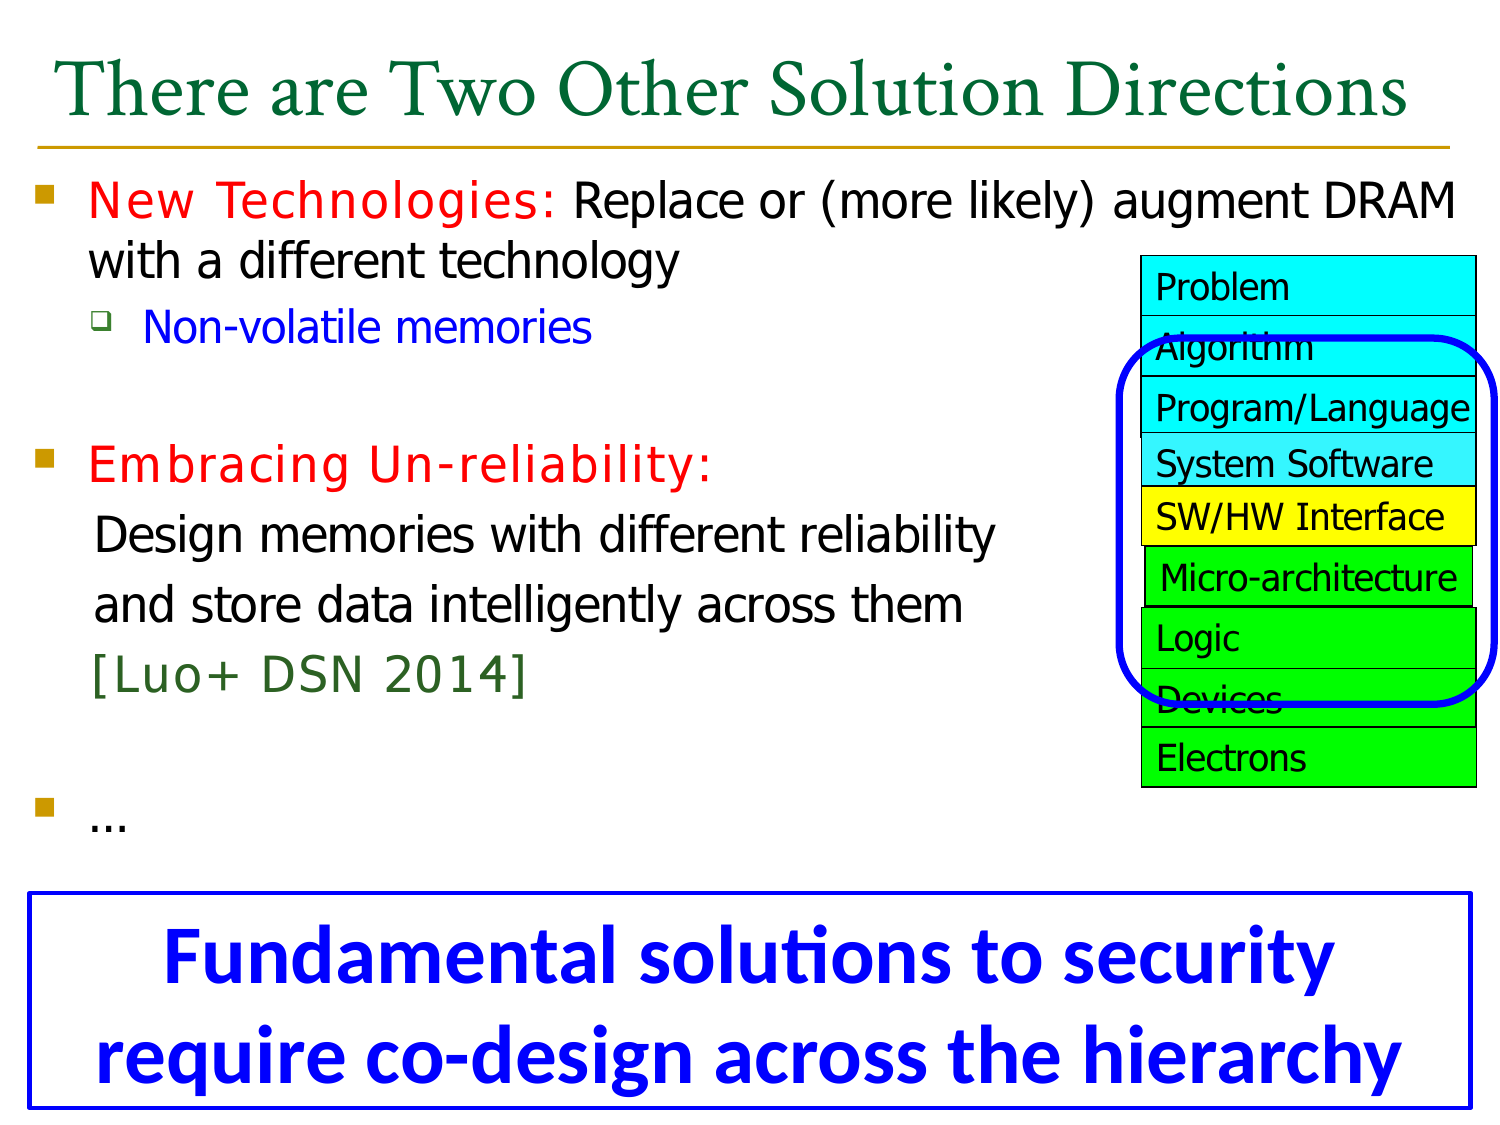

# There are Two Other Solution Directions
New Technologies: Replace or (more likely) augment DRAM with a different technology
Non-volatile memories

Embracing Un-reliability:
    Design memories with different reliability
    and store data intelligently across them
    [Luo+ DSN 2014]

…

Problem
Algorithm

Program/Language
System Software
SW/HW Interface
Micro-architecture
Logic

Devices
Electrons
Fundamental solutions to security require co-design across the hierarchy
173